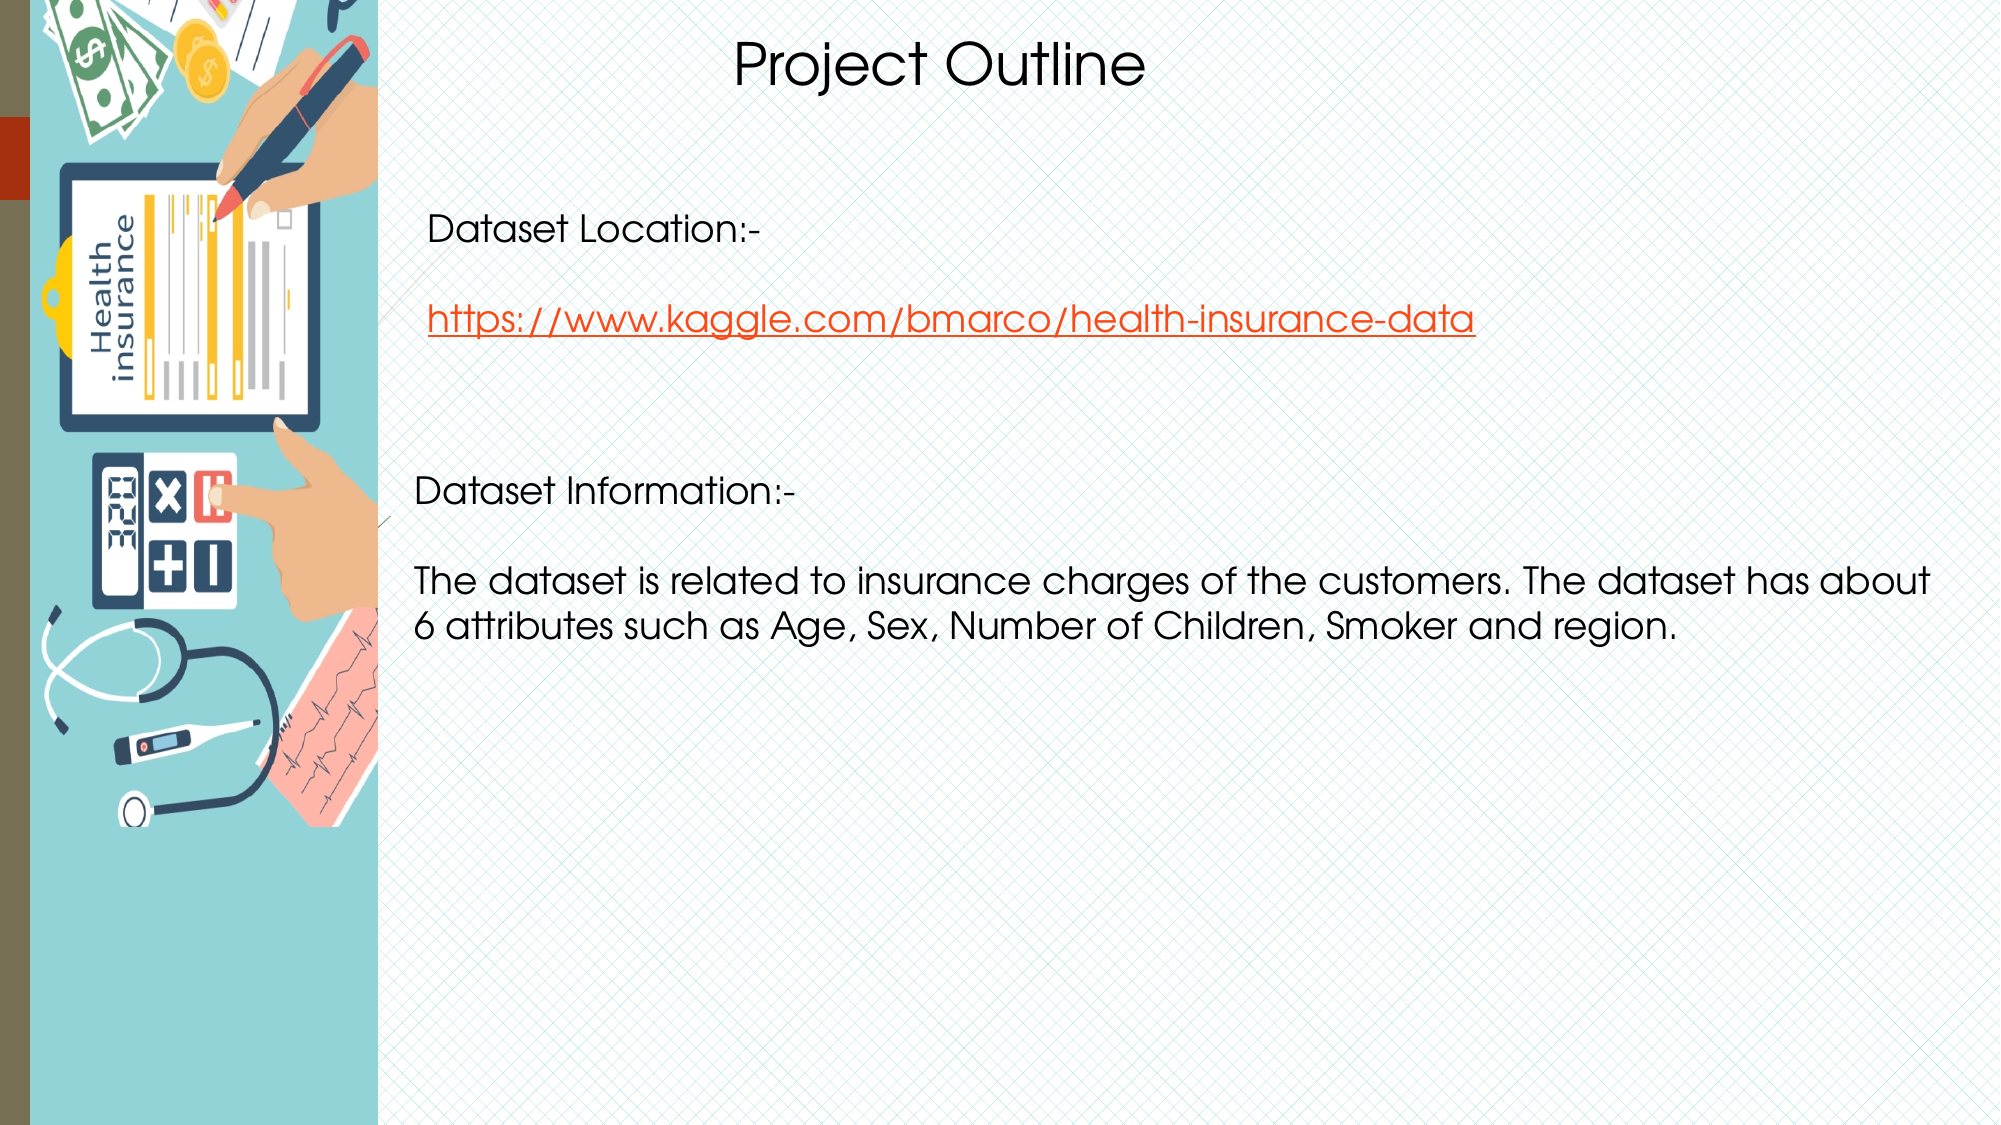

Project Outline
 Dataset Location:-

 https://www.kaggle.com/bmarco/health-insurance-data

Dataset Information:-

The dataset is related to insurance charges of the customers. The dataset has about 6 attributes such as Age, Sex, Number of Children, Smoker and region.